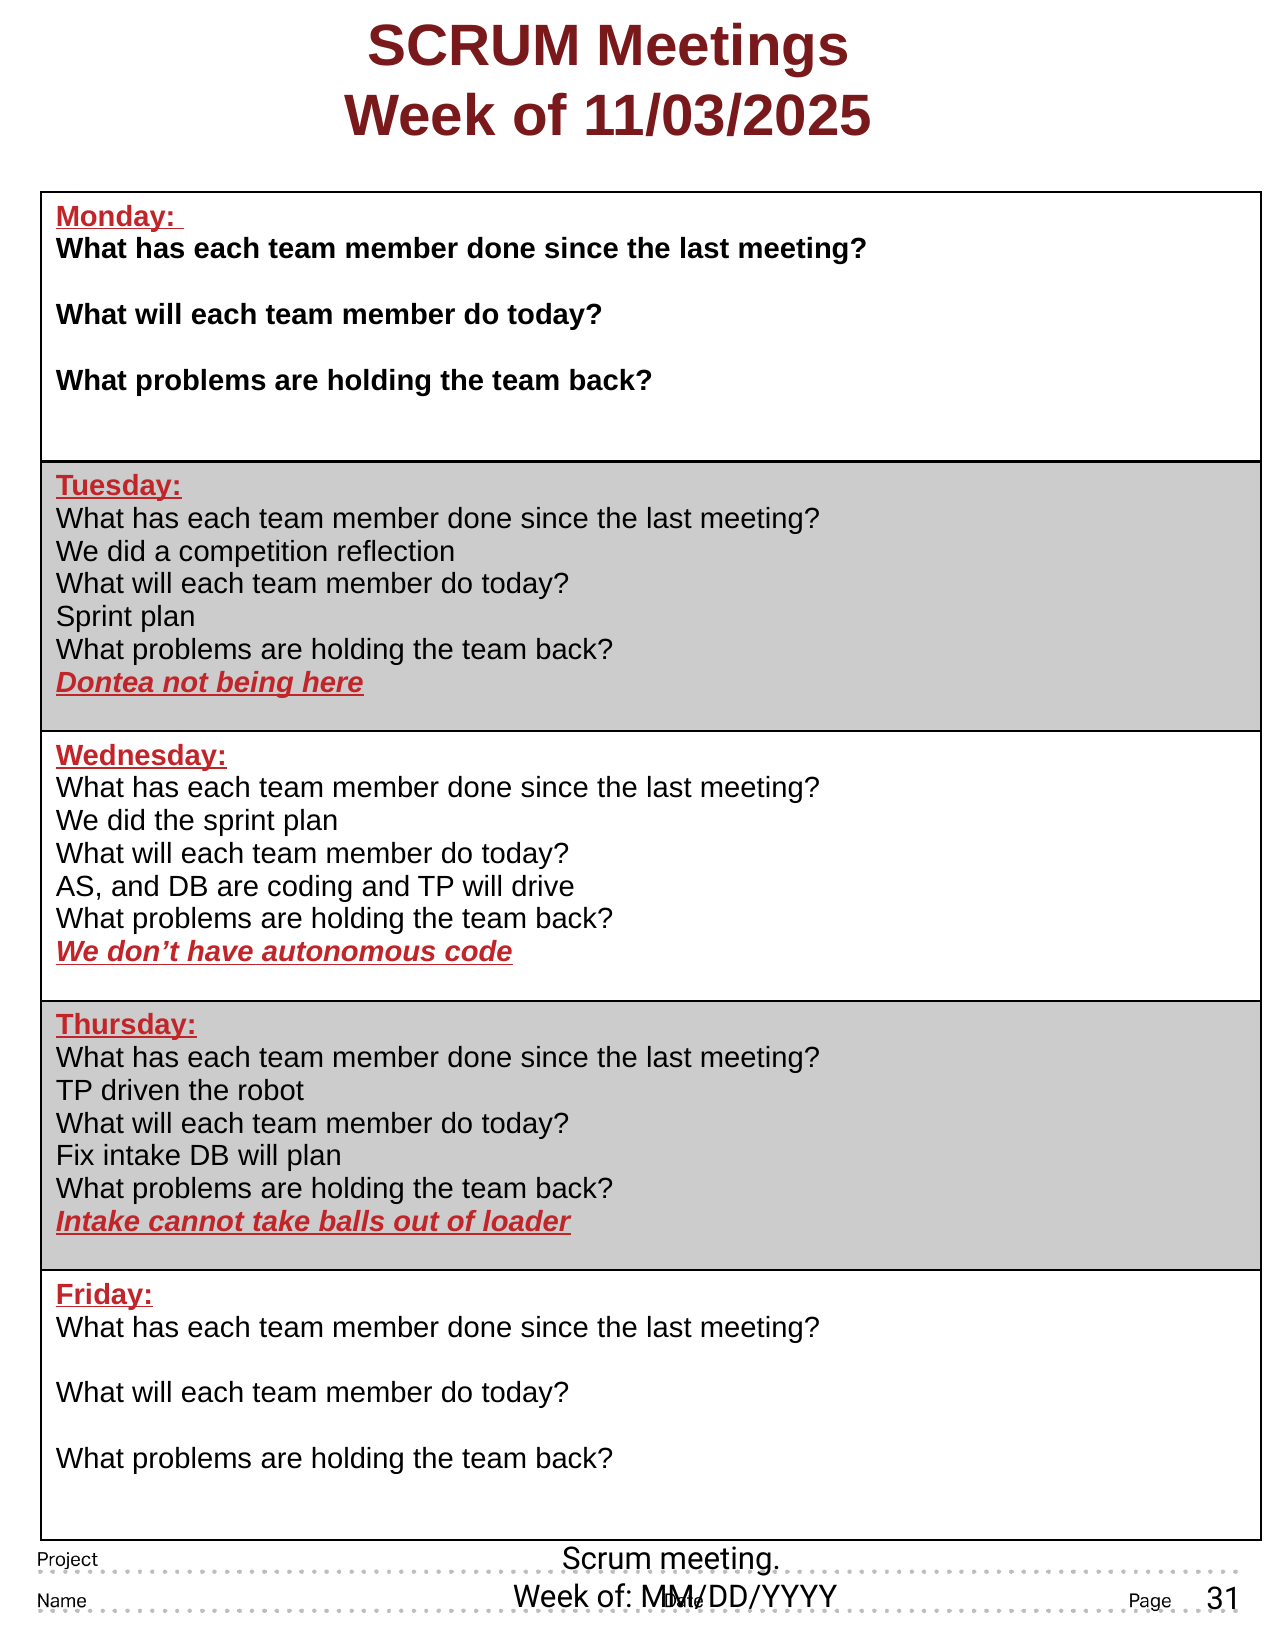

SCRUM Meetings
Week of 11/03/2025
| Monday: What has each team member done since the last meeting? What will each team member do today? What problems are holding the team back? |
| --- |
| Tuesday: What has each team member done since the last meeting? We did a competition reflection What will each team member do today? Sprint plan What problems are holding the team back? Dontea not being here |
| Wednesday: What has each team member done since the last meeting? We did the sprint plan What will each team member do today? AS, and DB are coding and TP will drive What problems are holding the team back? We don’t have autonomous code |
| Thursday: What has each team member done since the last meeting? TP driven the robot What will each team member do today? Fix intake DB will plan What problems are holding the team back? Intake cannot take balls out of loader |
| Friday: What has each team member done since the last meeting? What will each team member do today? What problems are holding the team back? |
# Scrum meeting. Week of: MM/DD/YYYY

31